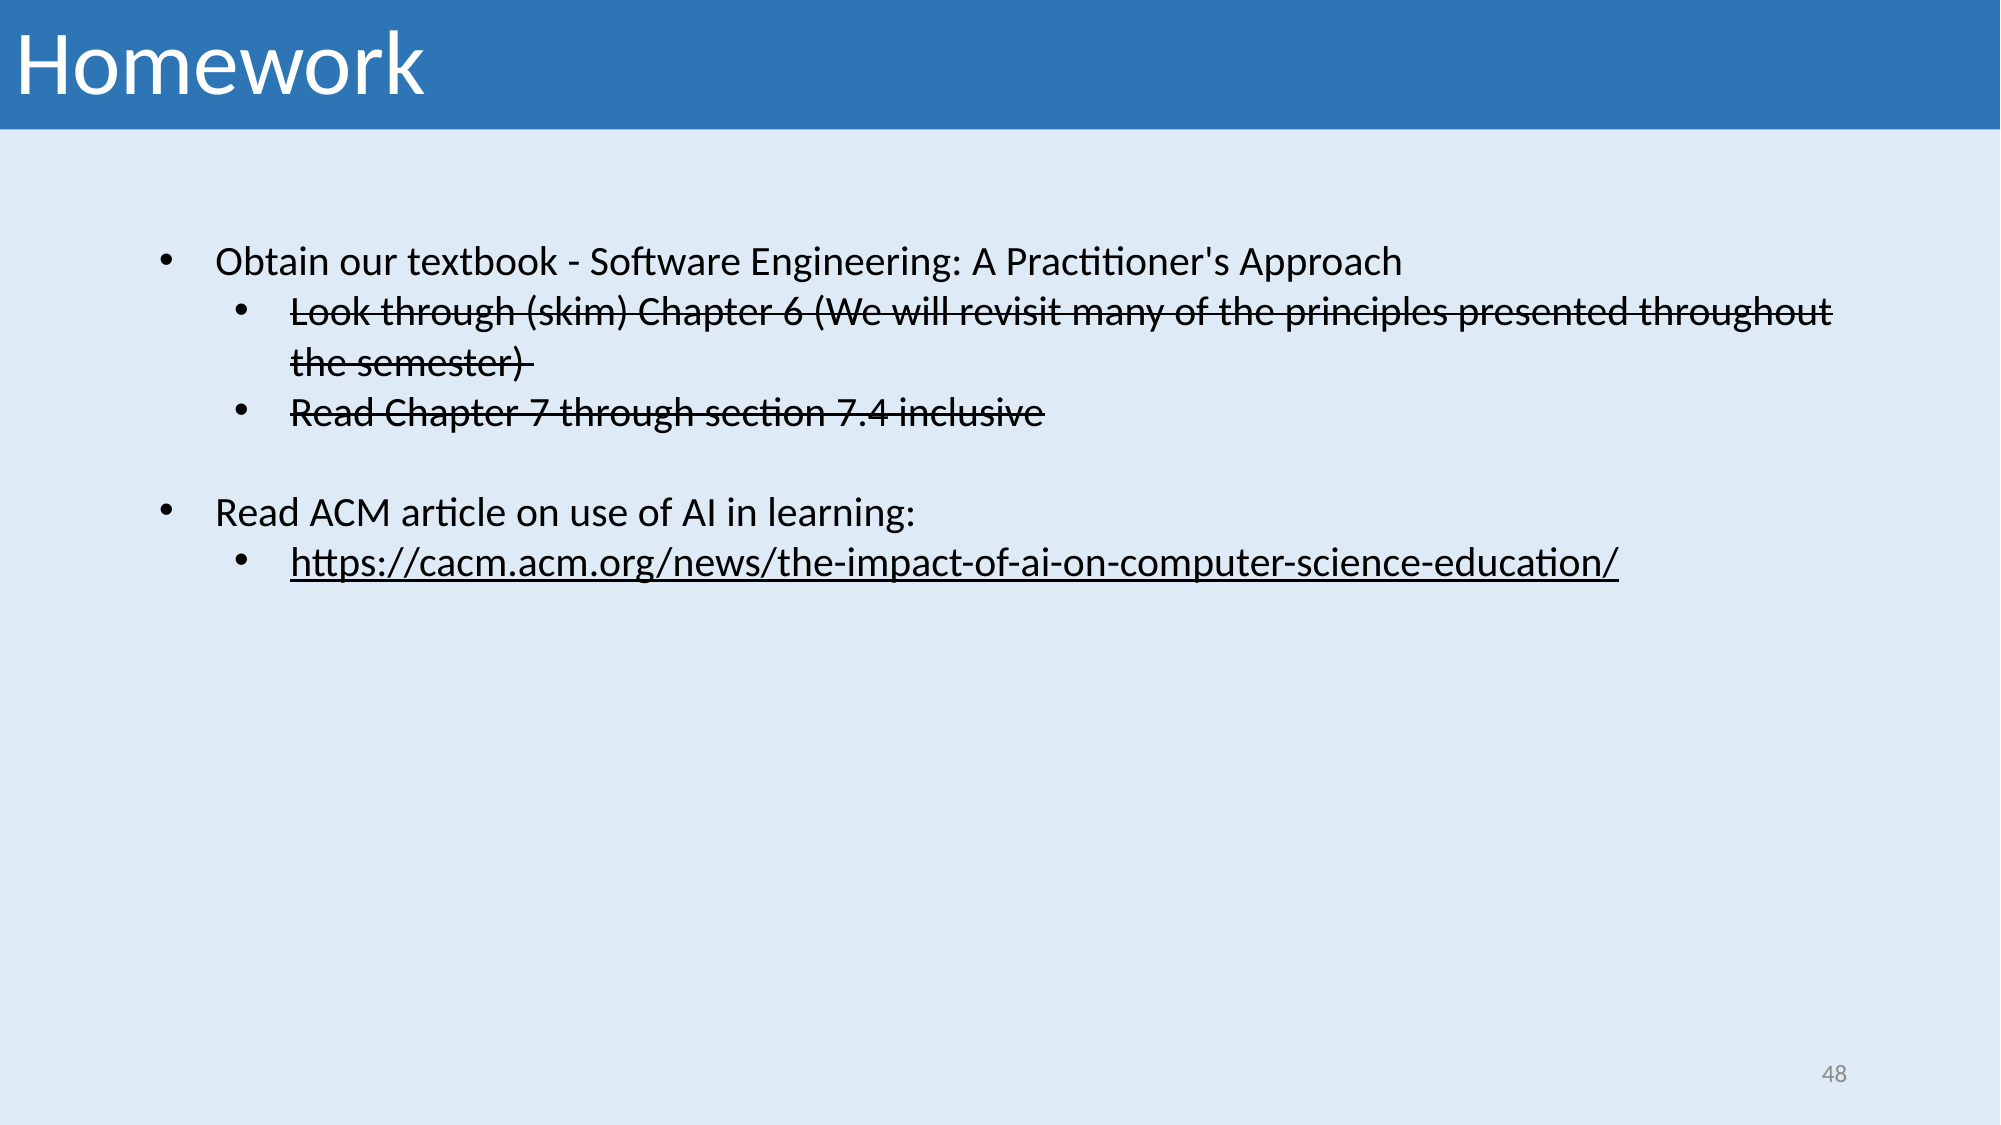

# Homework

Obtain our textbook - Software Engineering: A Practitioner's Approach
Look through (skim) Chapter 6 (We will revisit many of the principles presented throughout the semester)
Read Chapter 7 through section 7.4 inclusive

Read ACM article on use of AI in learning:
https://cacm.acm.org/news/the-impact-of-ai-on-computer-science-education/
48